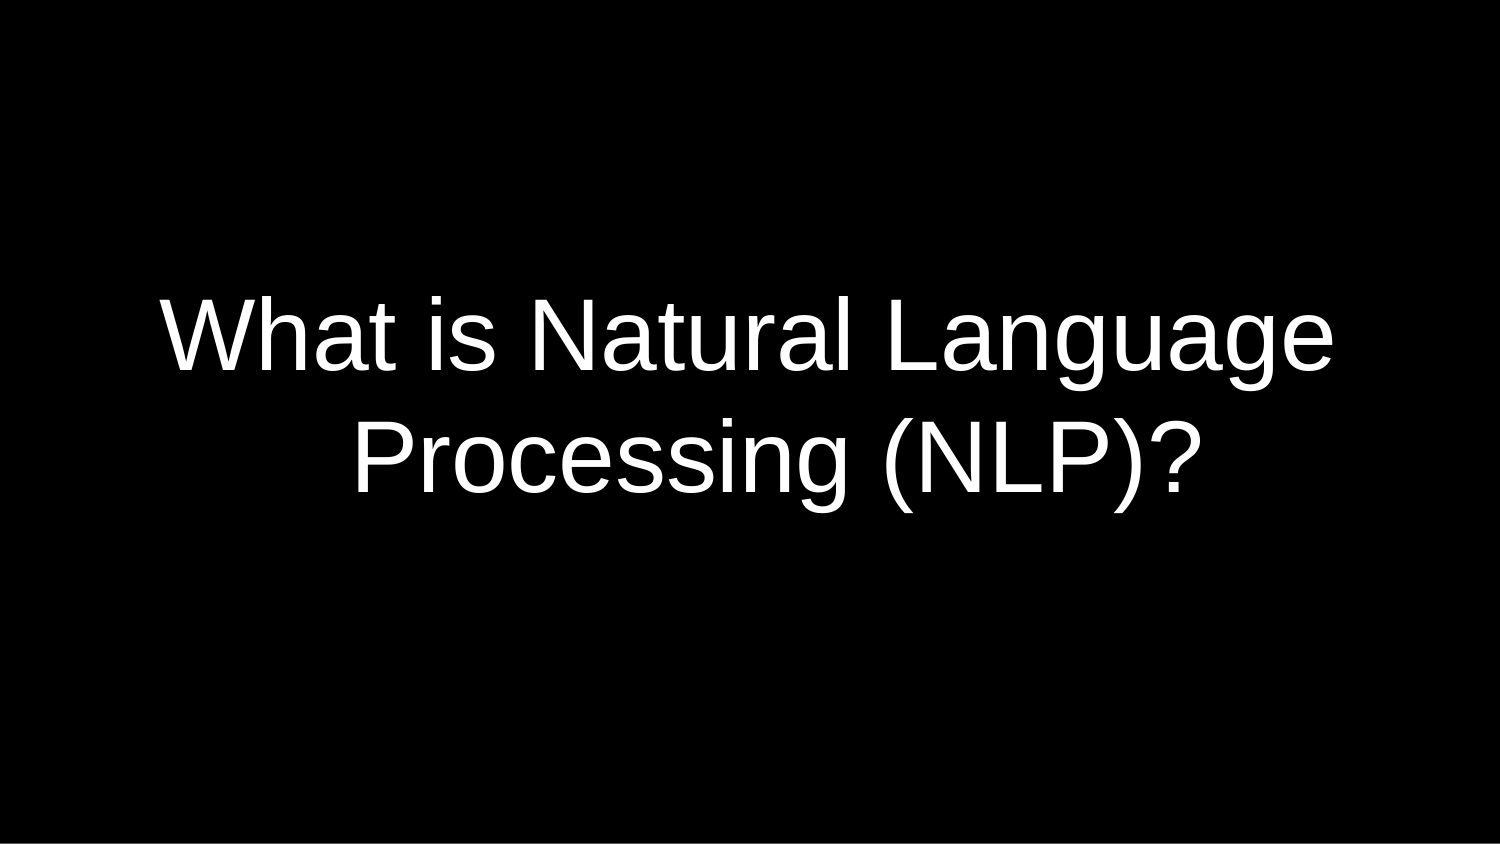

# What is Natural Language  Processing (NLP)?